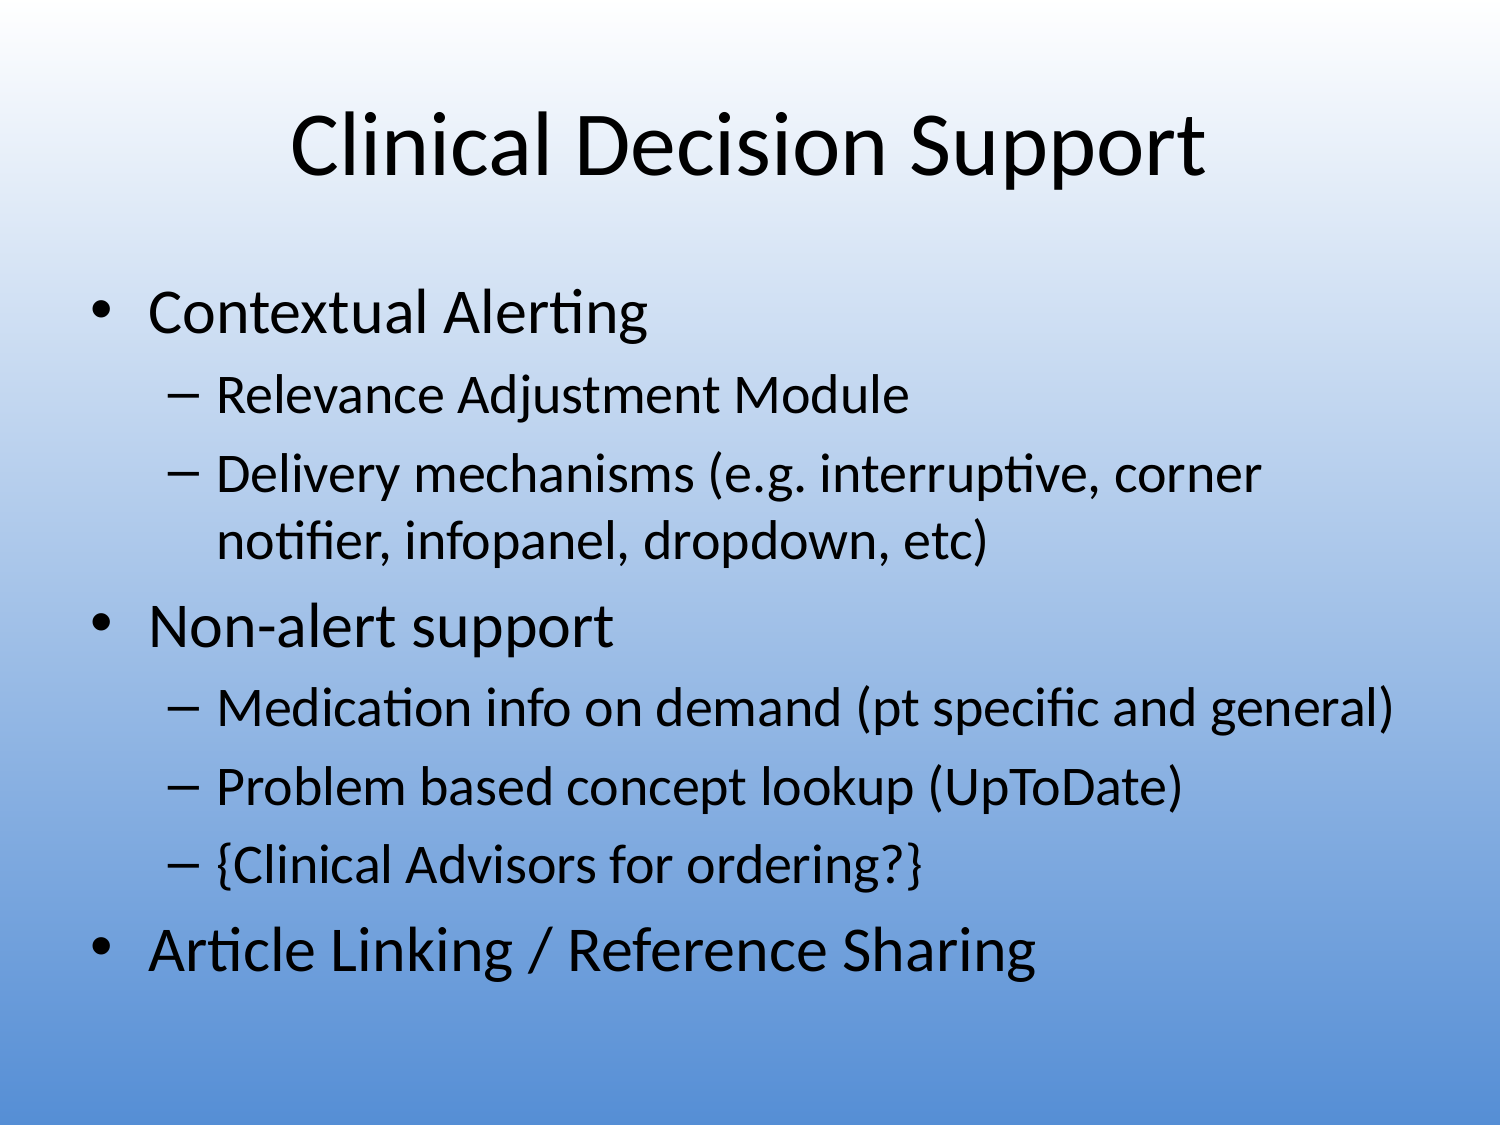

# Clinical Decision Support
Contextual Alerting
Relevance Adjustment Module
Delivery mechanisms (e.g. interruptive, corner notifier, infopanel, dropdown, etc)
Non-alert support
Medication info on demand (pt specific and general)
Problem based concept lookup (UpToDate)
{Clinical Advisors for ordering?}
Article Linking / Reference Sharing